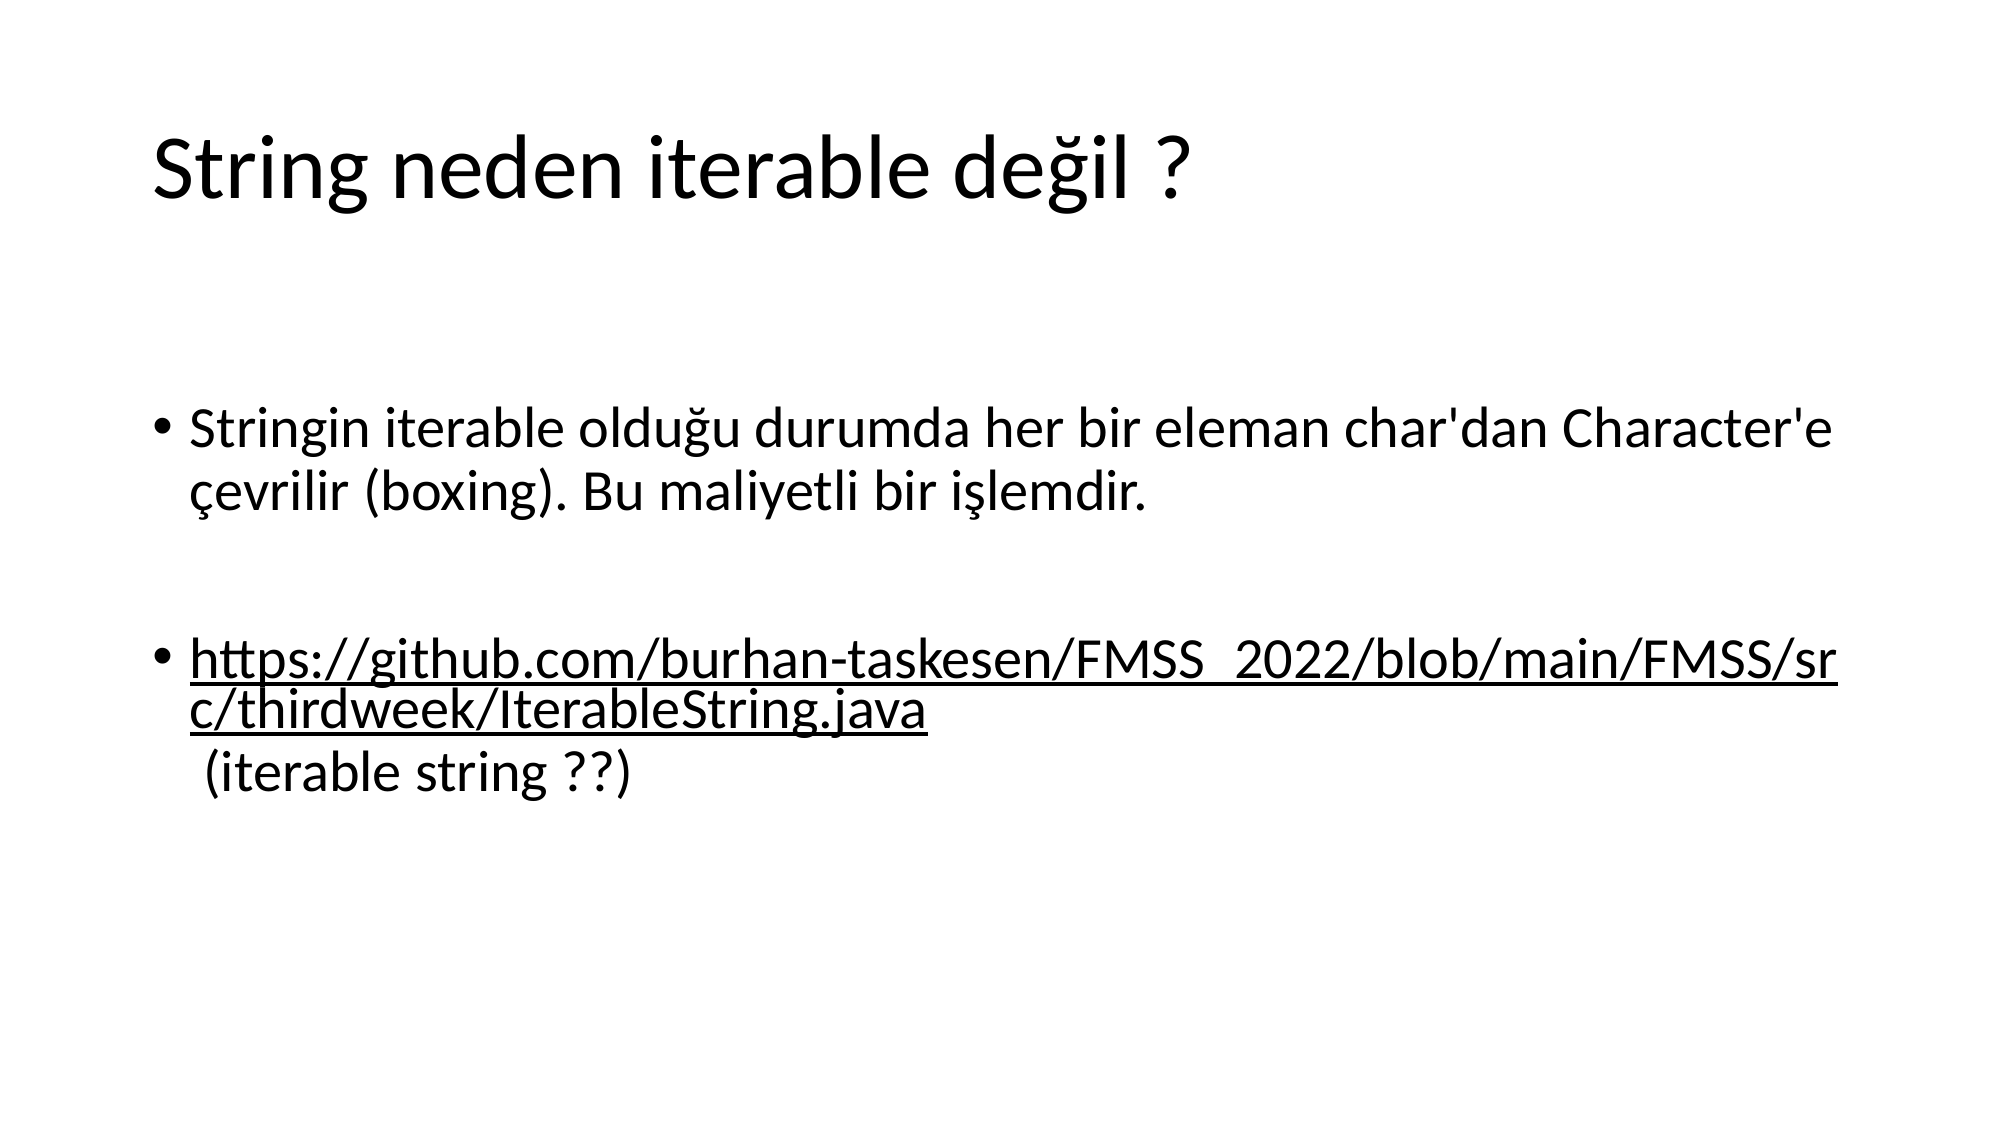

# String neden iterable değil ?

Stringin iterable olduğu durumda her bir eleman char'dan Character'e çevrilir (boxing). Bu maliyetli bir işlemdir.

https://github.com/burhan-taskesen/FMSS_2022/blob/main/FMSS/src/thirdweek/IterableString.java (iterable string ??)